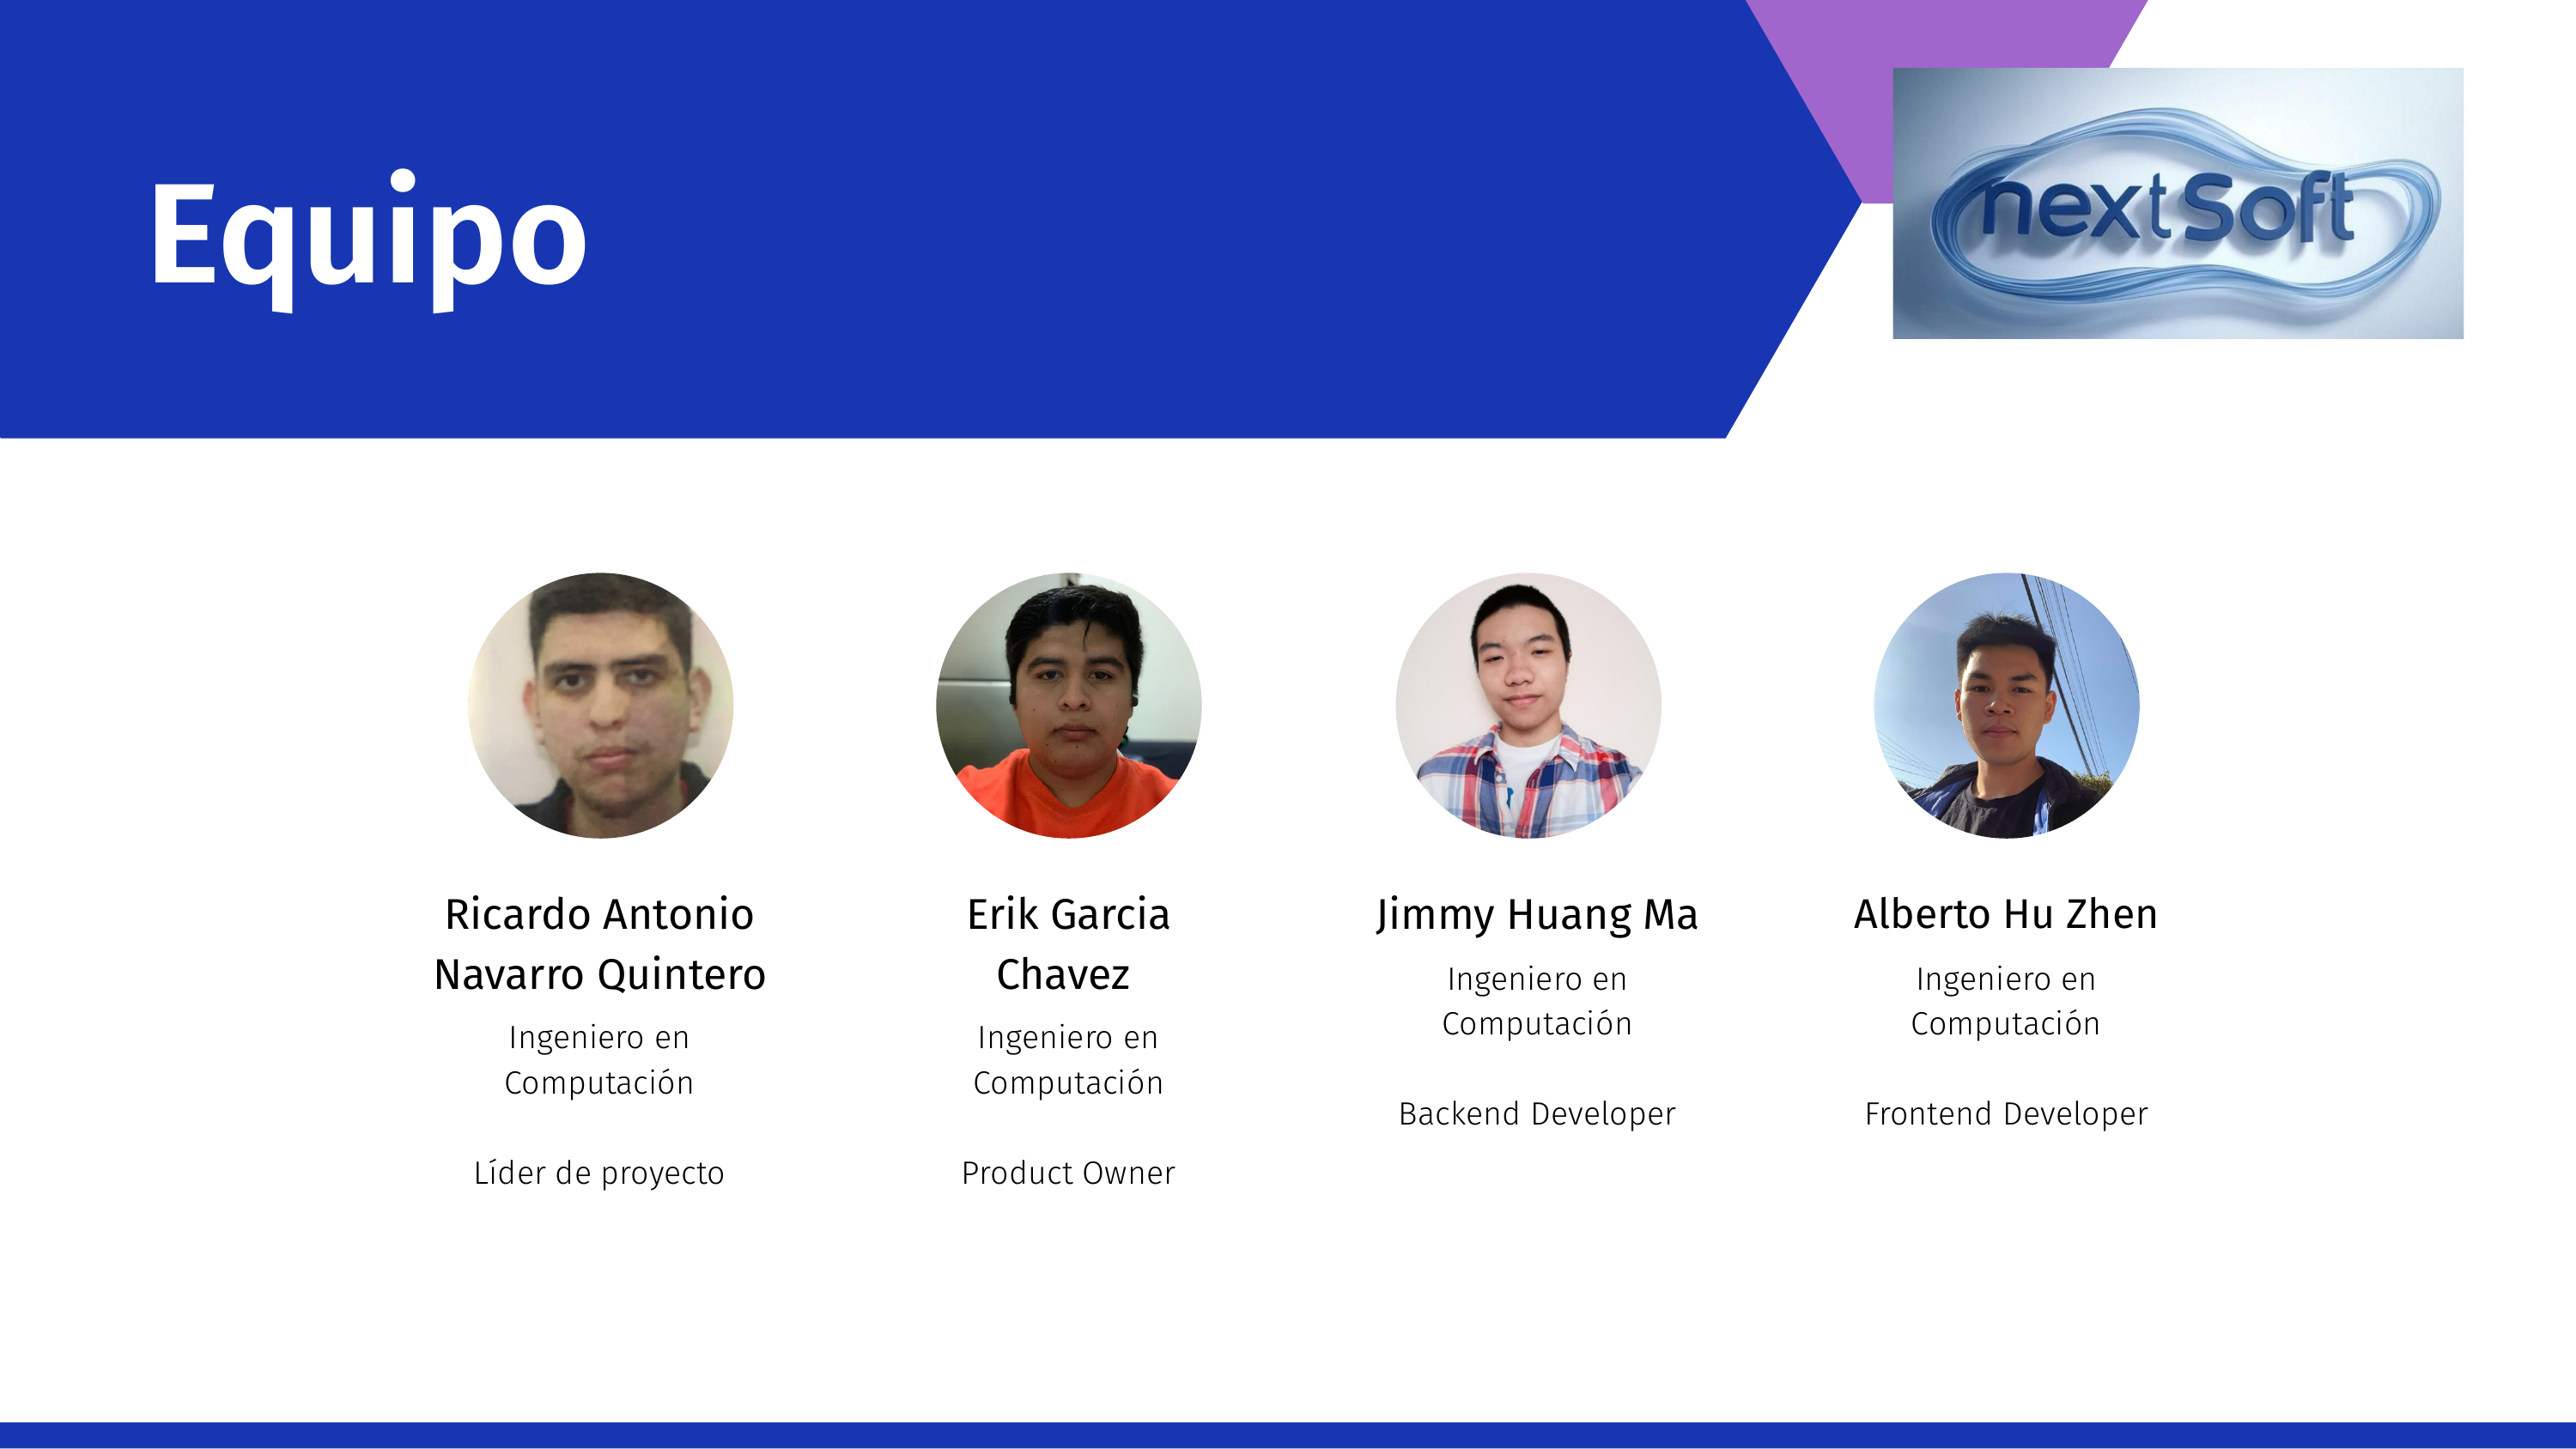

Equipo

Ricardo Antonio Navarro Quintero
Ingeniero en Computación

Líder de proyecto
Erik Garcia Chavez
Ingeniero en Computación

Product Owner
Jimmy Huang Ma
Ingeniero en Computación

Backend Developer
Alberto Hu Zhen
Ingeniero en Computación

Frontend Developer